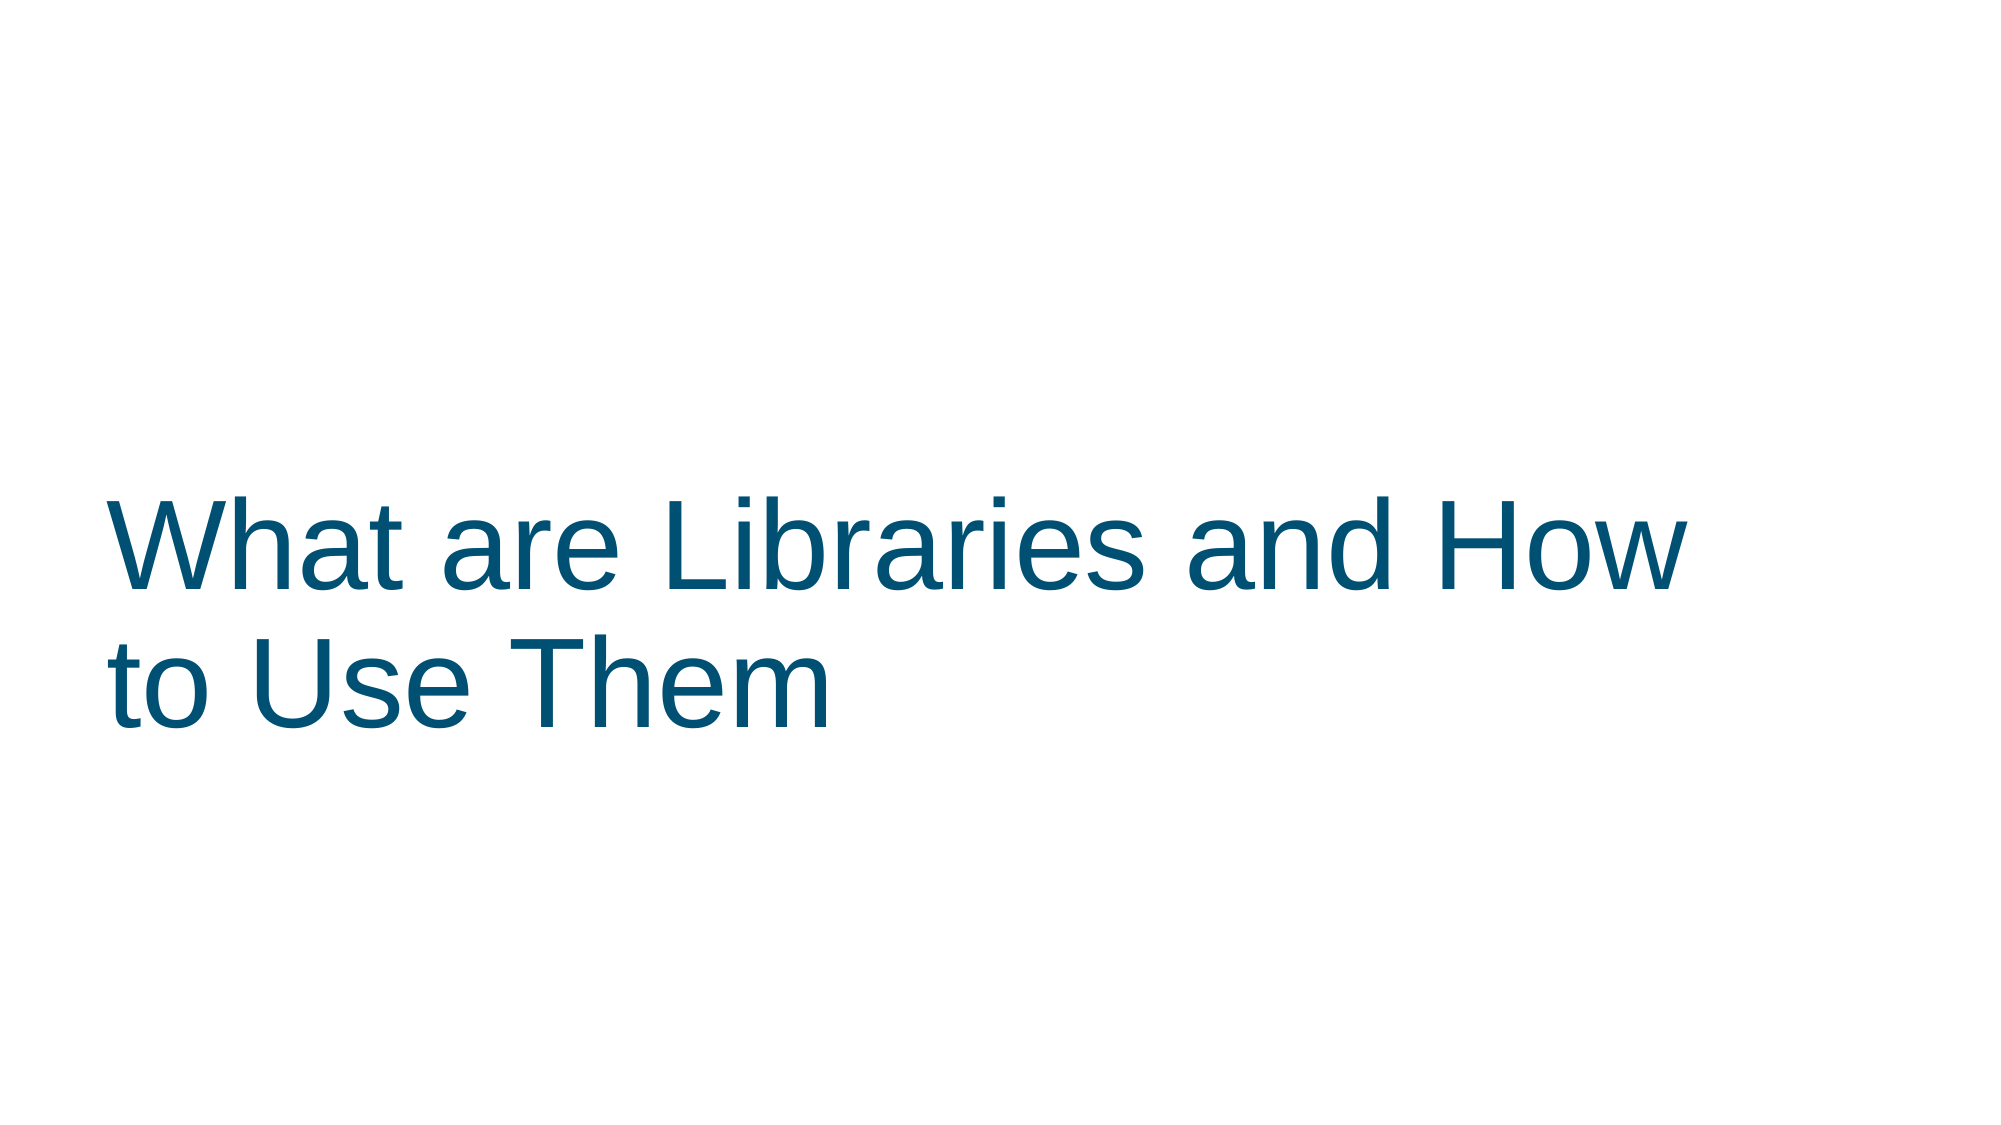

# What are Libraries and How  to Use Them